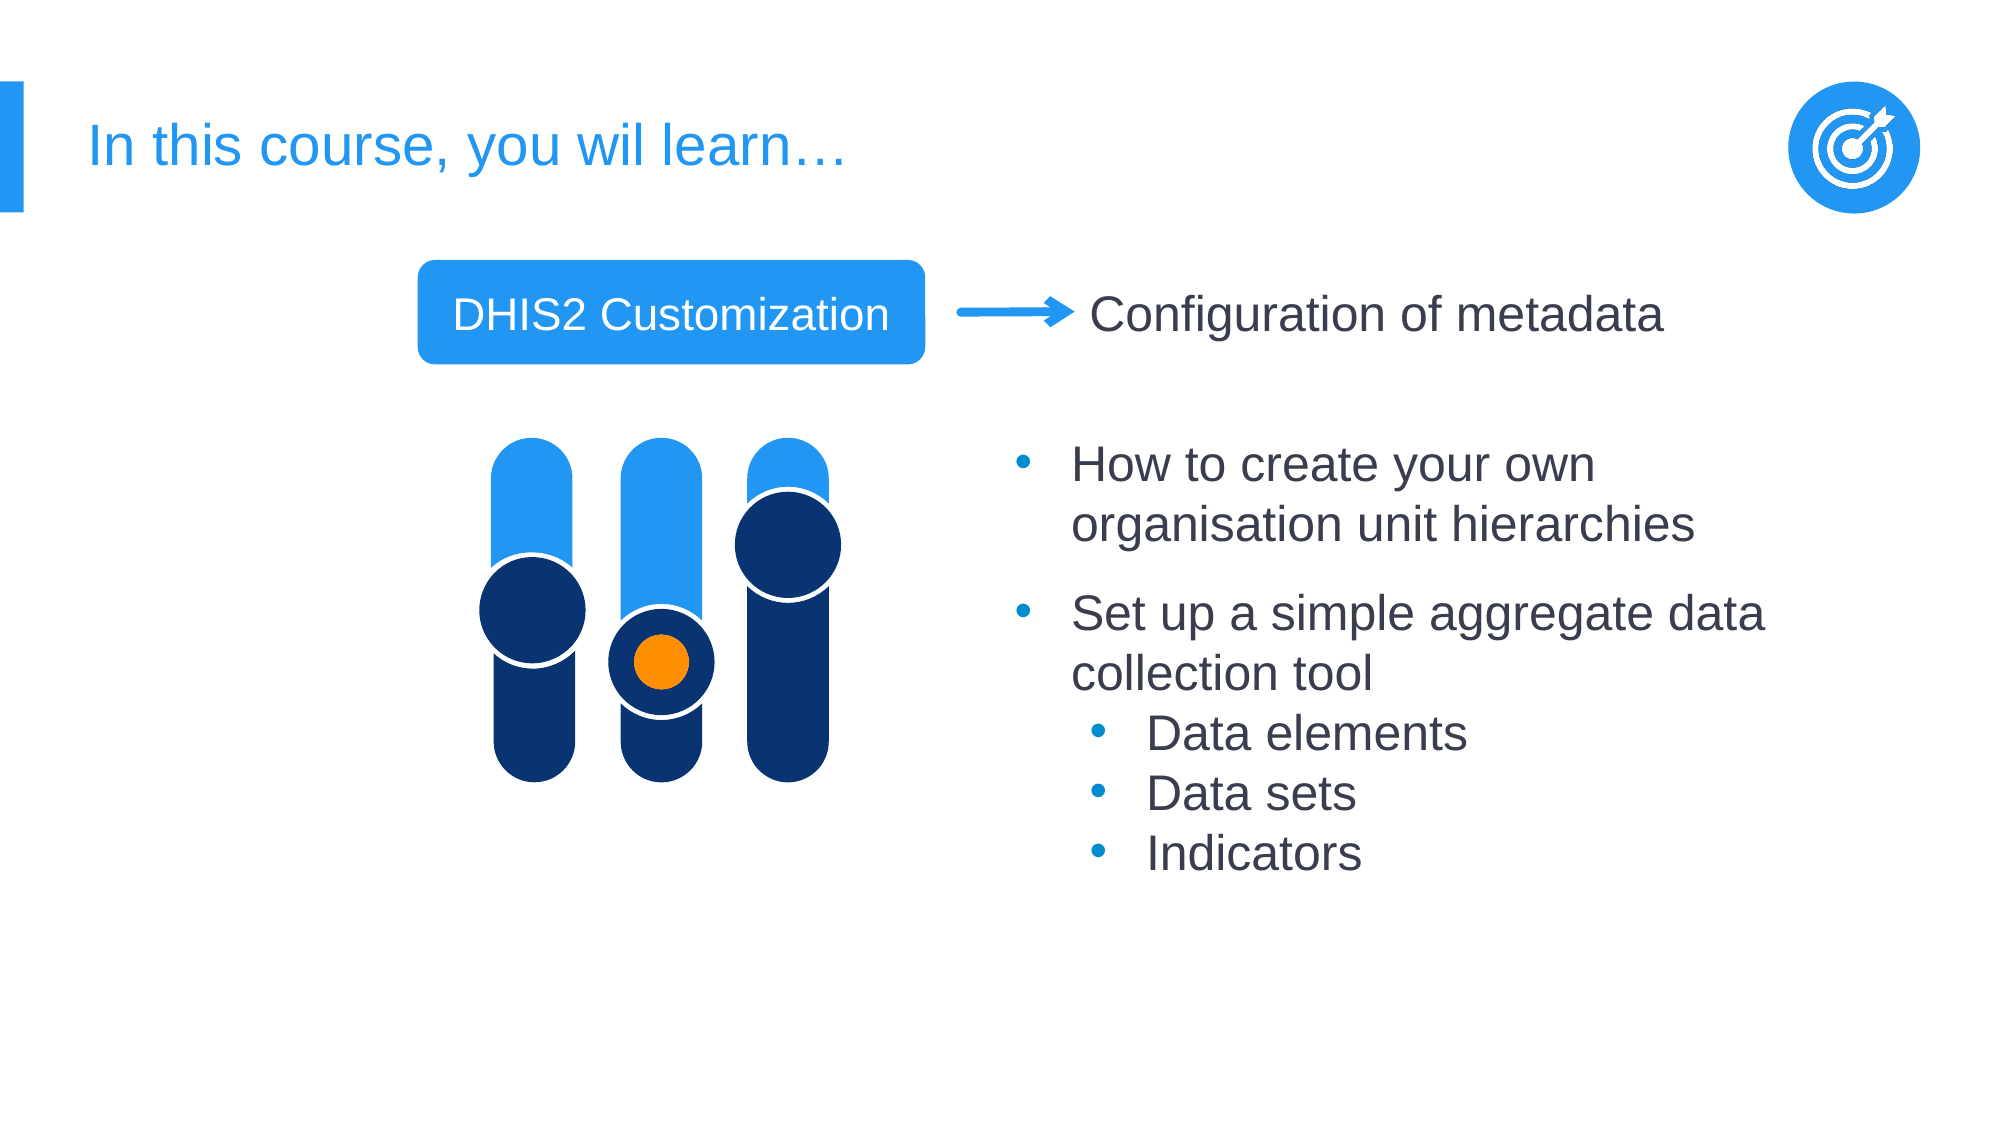

# In this course, you wil learn…
DHIS2 Customization
Configuration of metadata
How to create your own organisation unit hierarchies

Set up a simple aggregate data collection tool
Data elements
Data sets
Indicators